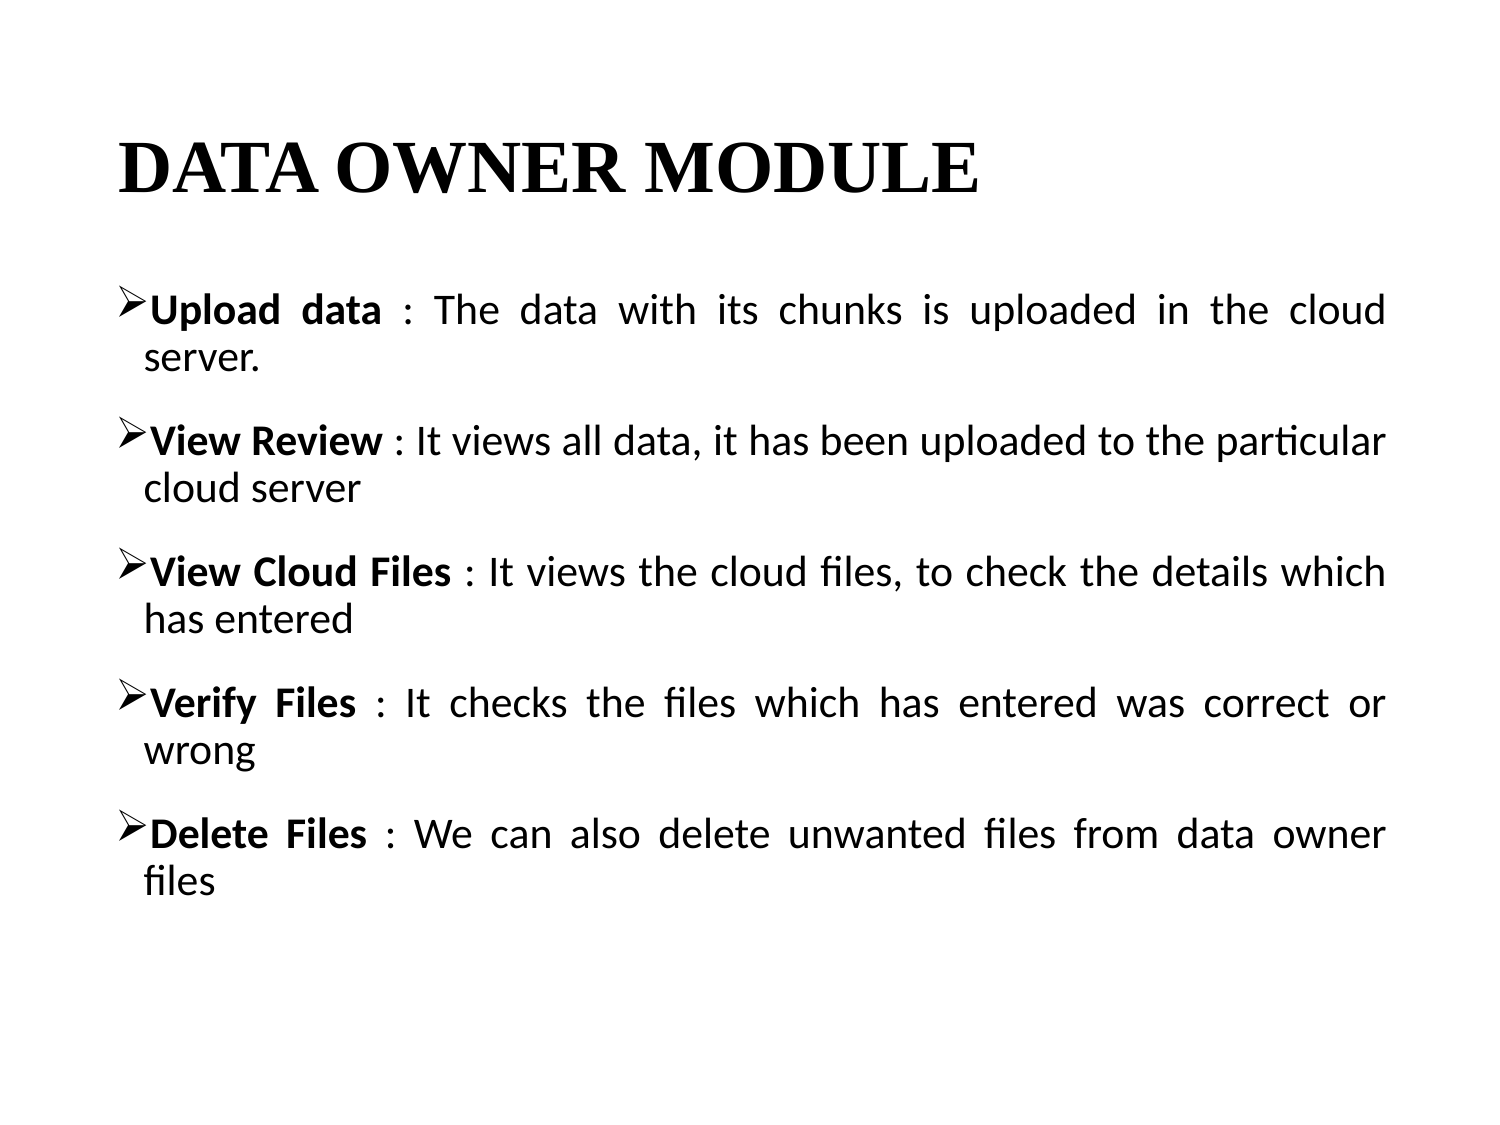

# DATA OWNER MODULE
Upload data : The data with its chunks is uploaded in the cloud server.
View Review : It views all data, it has been uploaded to the particular cloud server
View Cloud Files : It views the cloud files, to check the details which has entered
Verify Files : It checks the files which has entered was correct or wrong
Delete Files : We can also delete unwanted files from data owner files